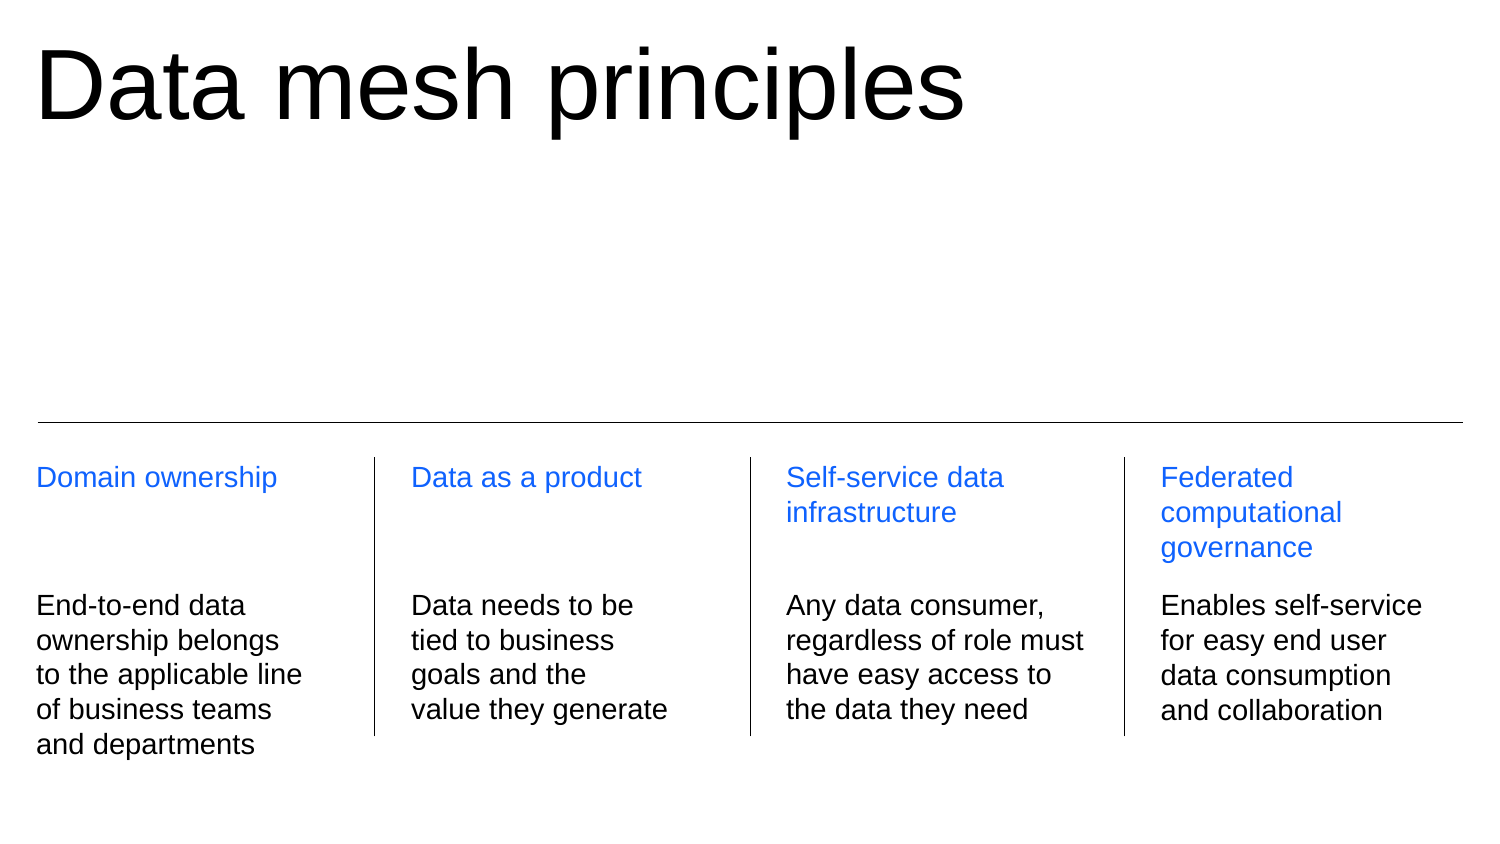

# Data mesh principles

Domain ownership
End-to-end data ownership belongs
to the applicable line
of business teams
and departments
Data as a product
Data needs to be
tied to business
goals and the
value they generate
Self-service data infrastructure
Any data consumer, regardless of role must have easy access to the data they need
Federated computational governance
Enables self-service for easy end user
data consumption
and collaboration